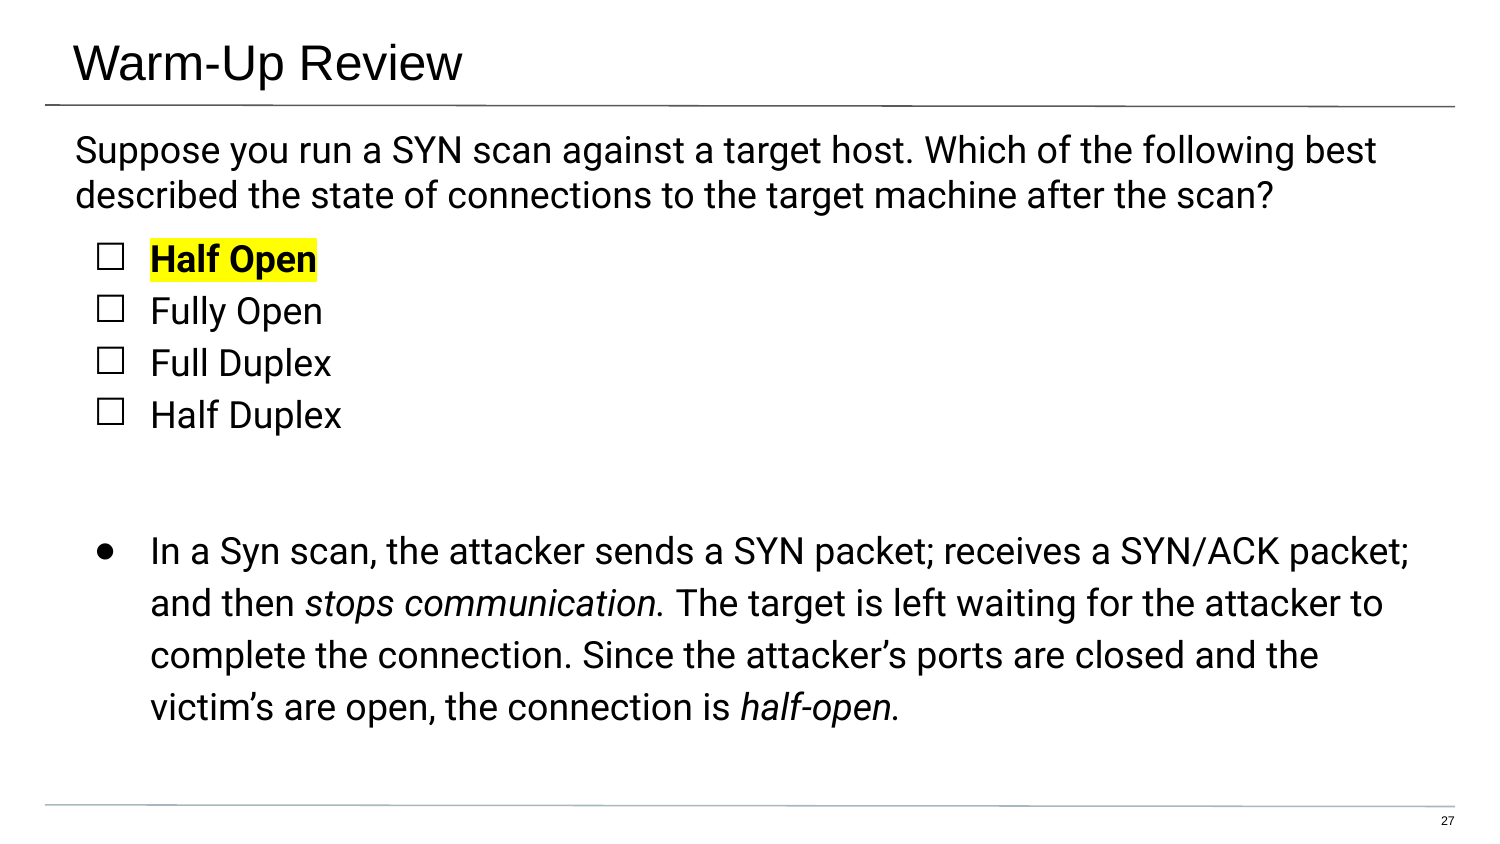

# Warm-Up Review
Suppose you run a SYN scan against a target host. Which of the following best described the state of connections to the target machine after the scan?
Half Open
Fully Open
Full Duplex
Half Duplex

In a Syn scan, the attacker sends a SYN packet; receives a SYN/ACK packet; and then stops communication. The target is left waiting for the attacker to complete the connection. Since the attacker’s ports are closed and the victim’s are open, the connection is half-open.

27